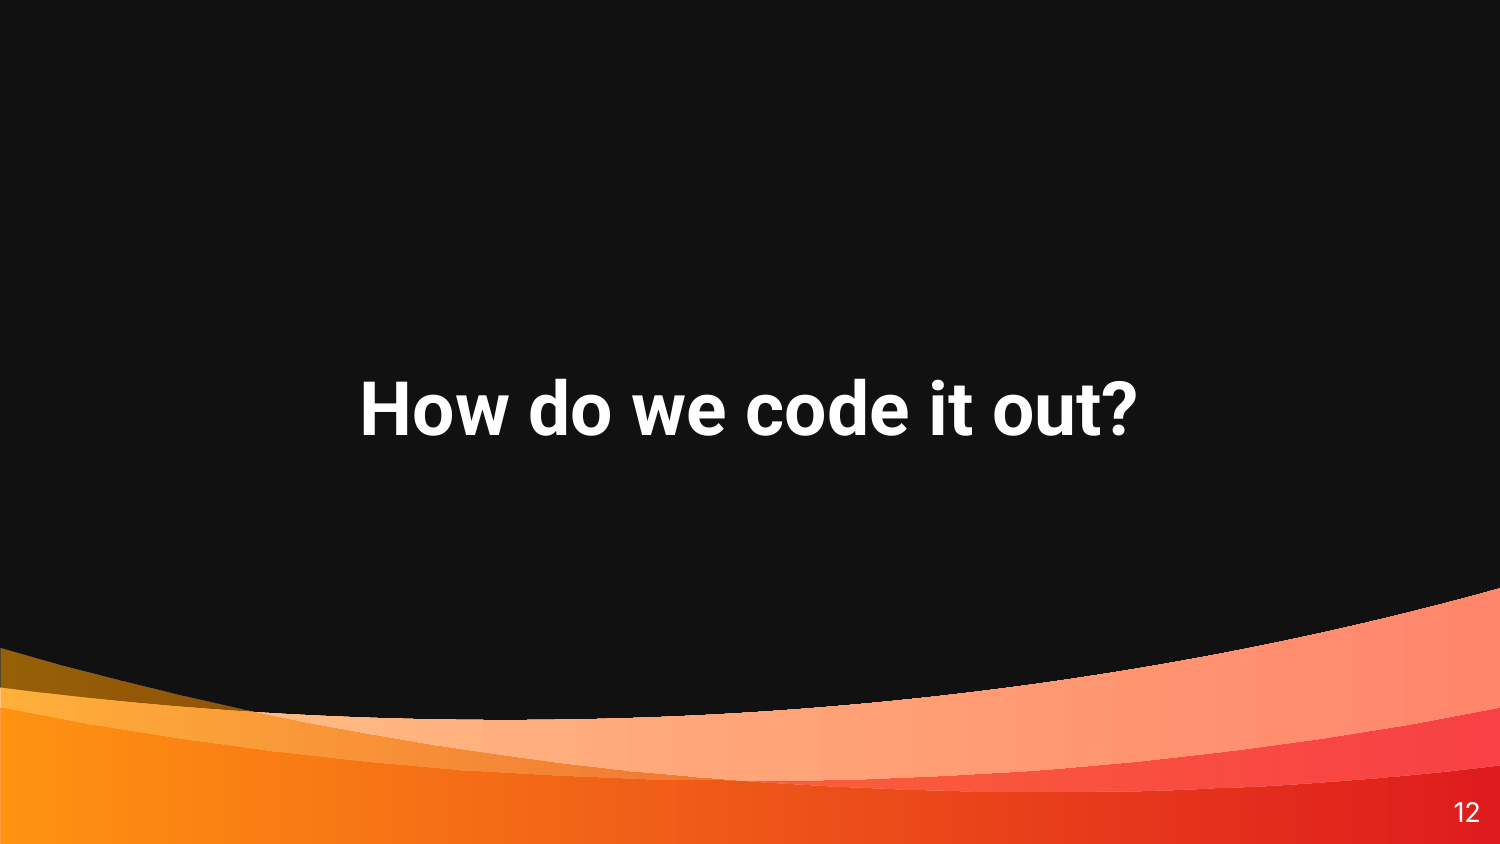

# How do we code it out?
12